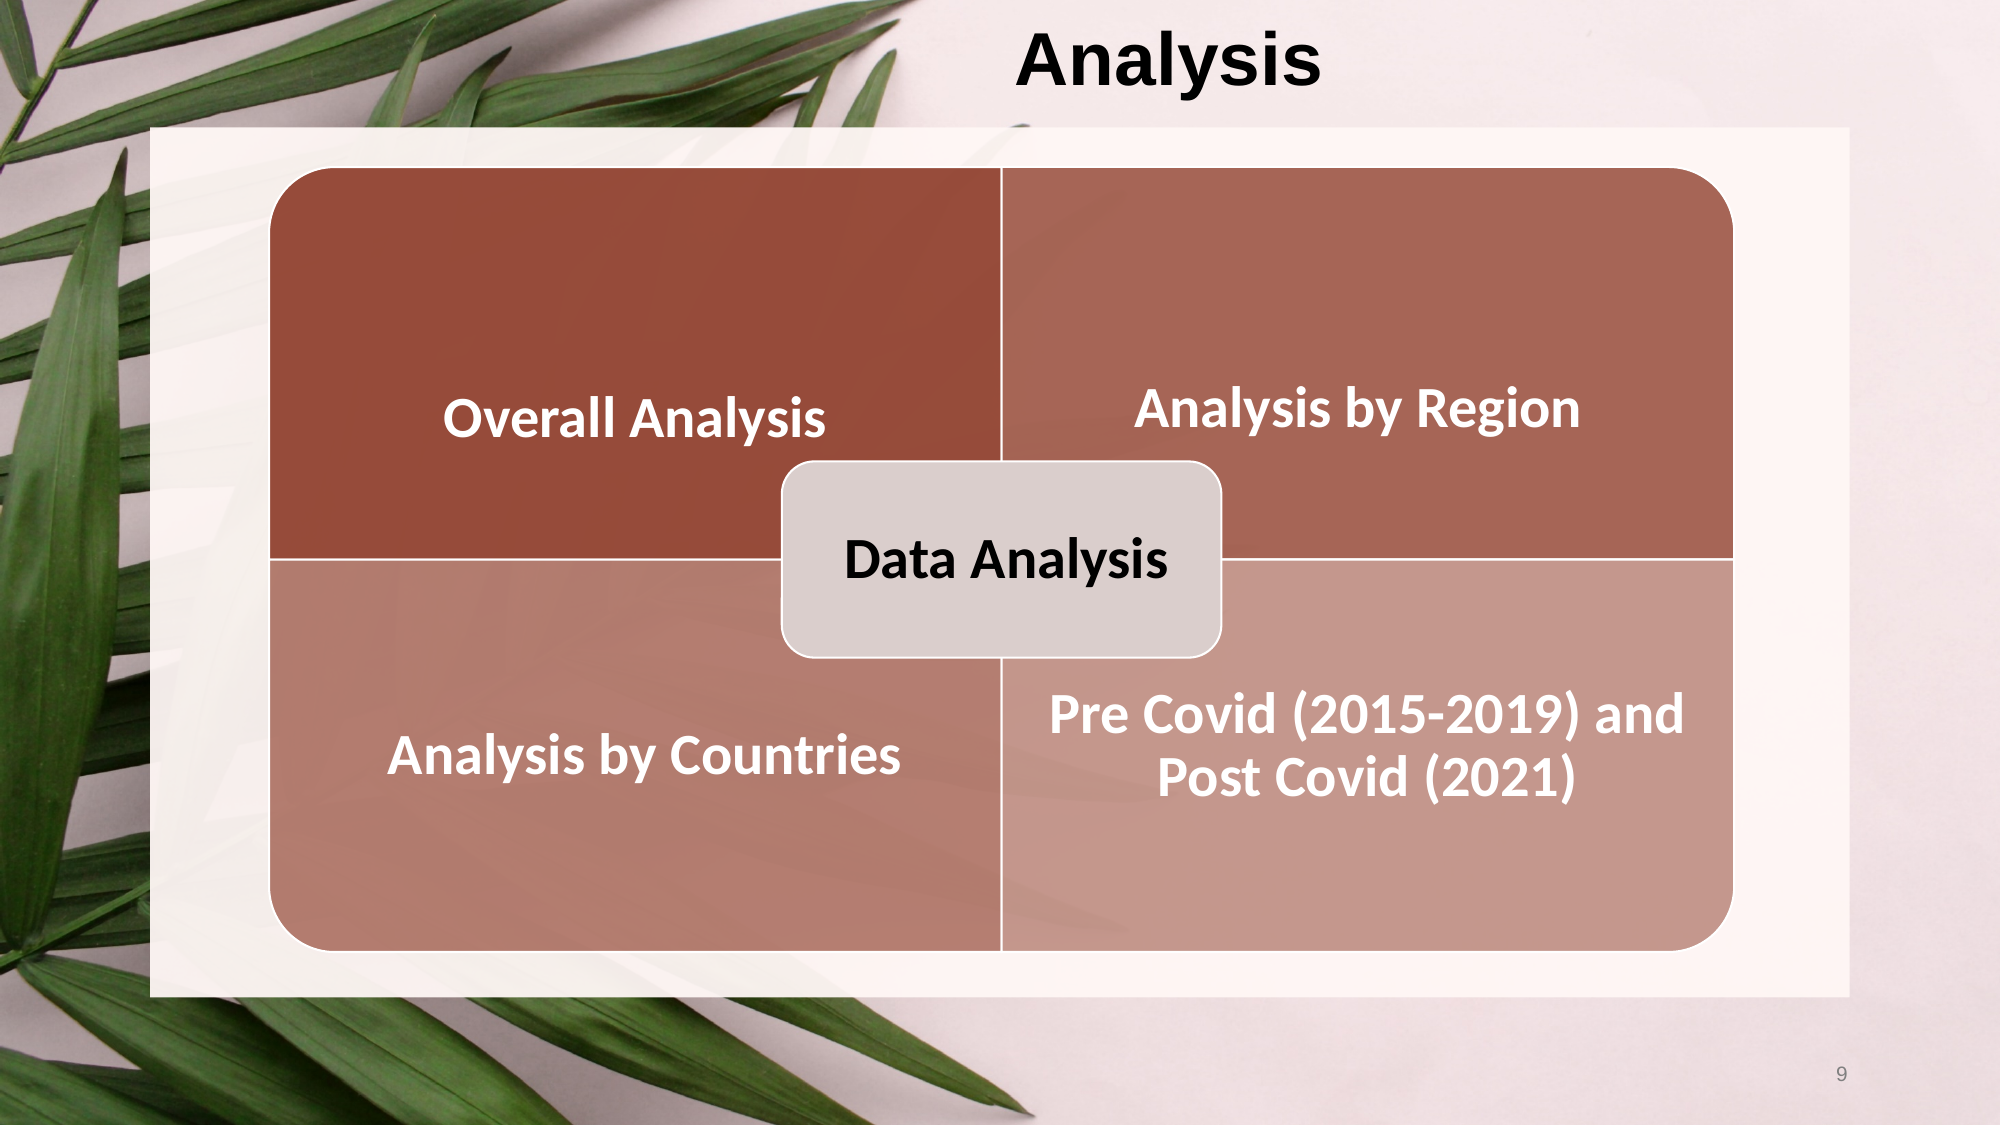

Analysis

Overall Analysis

Analysis by Region
Analysis by Countries
Pre Covid (2015-2019) and Post Covid (2021)
Data Analysis
9